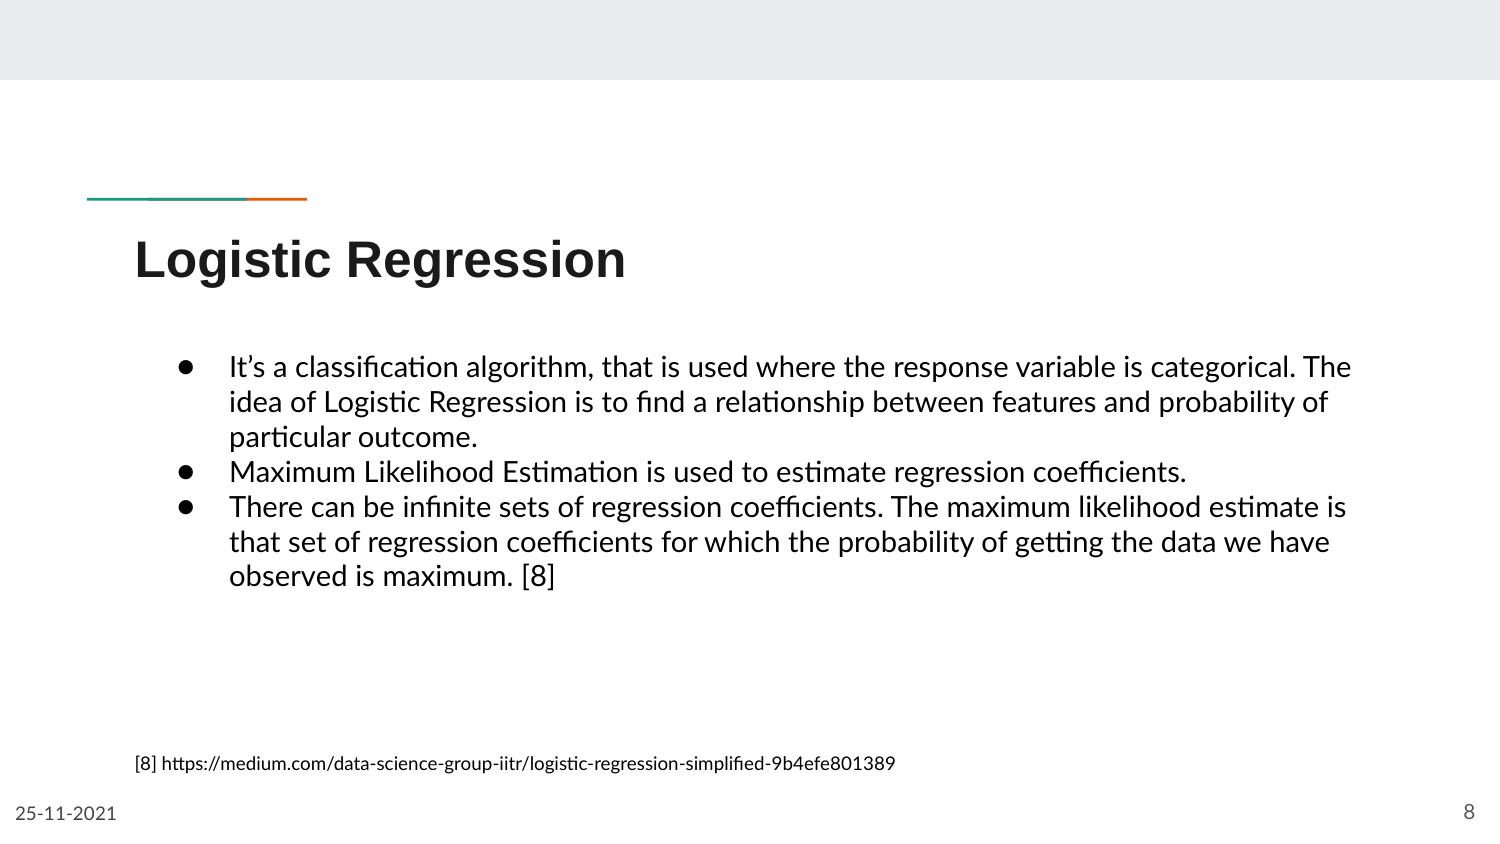

# Logistic Regression
It’s a classification algorithm, that is used where the response variable is categorical. The idea of Logistic Regression is to find a relationship between features and probability of particular outcome.
Maximum Likelihood Estimation is used to estimate regression coefficients.
There can be infinite sets of regression coefficients. The maximum likelihood estimate is that set of regression coefficients for which the probability of getting the data we have observed is maximum. [8]
[8] https://medium.com/data-science-group-iitr/logistic-regression-simplified-9b4efe801389
8
25-11-2021